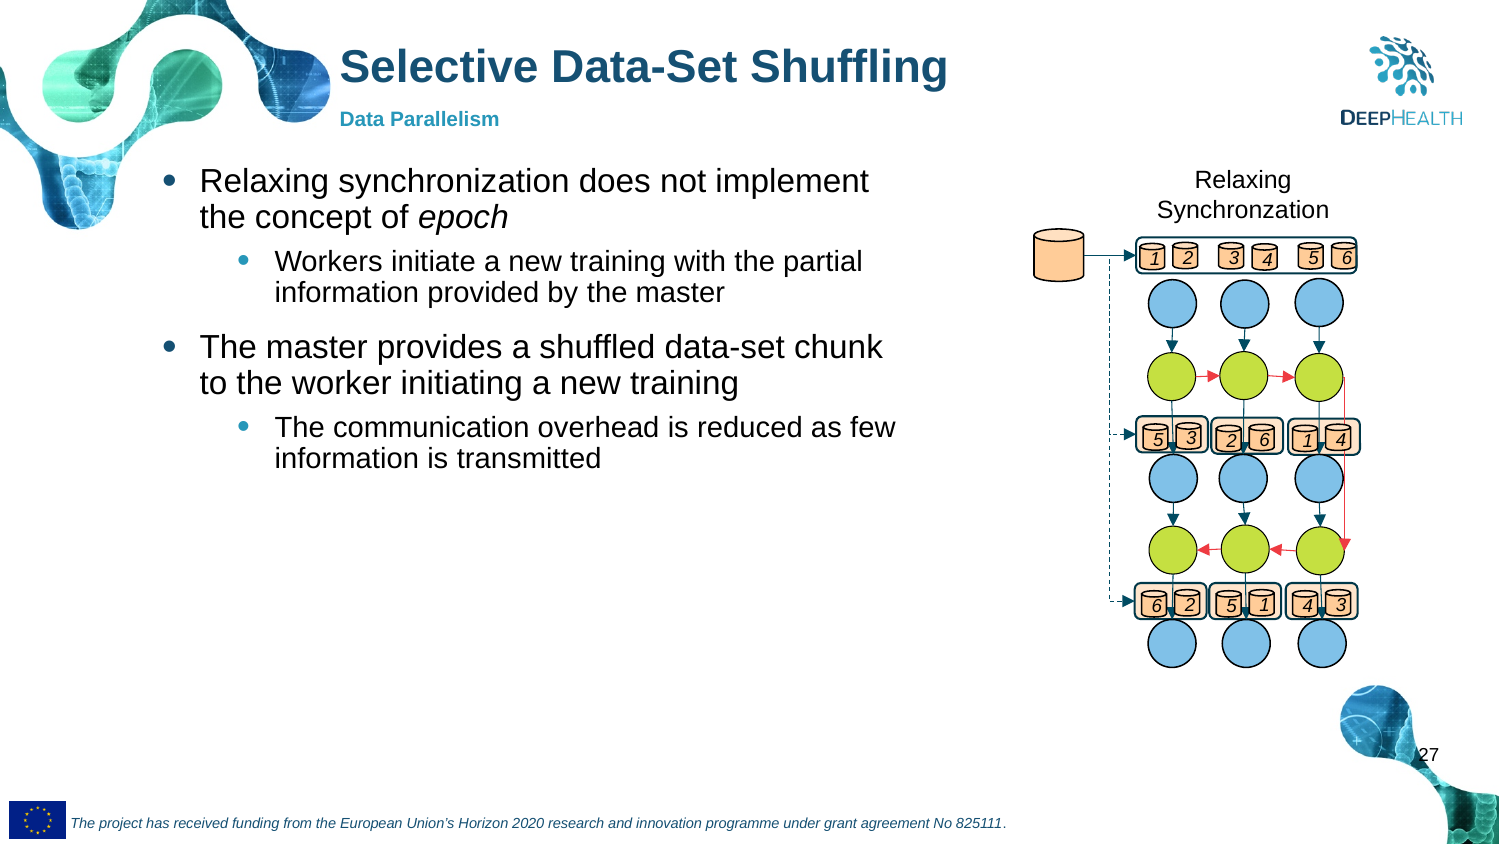

Selective Data-Set Shuffling

Data Parallelism
Relaxing synchronization does not implement the concept of epoch
Workers initiate a new training with the partial information provided by the master
The master provides a shuffled data-set chunk to the worker initiating a new training
The communication overhead is reduced as few information is transmitted
Relaxing Synchronzation

2
3
6
5
1
4

3
5
4
6
1
2

2
1
3
6
5
4